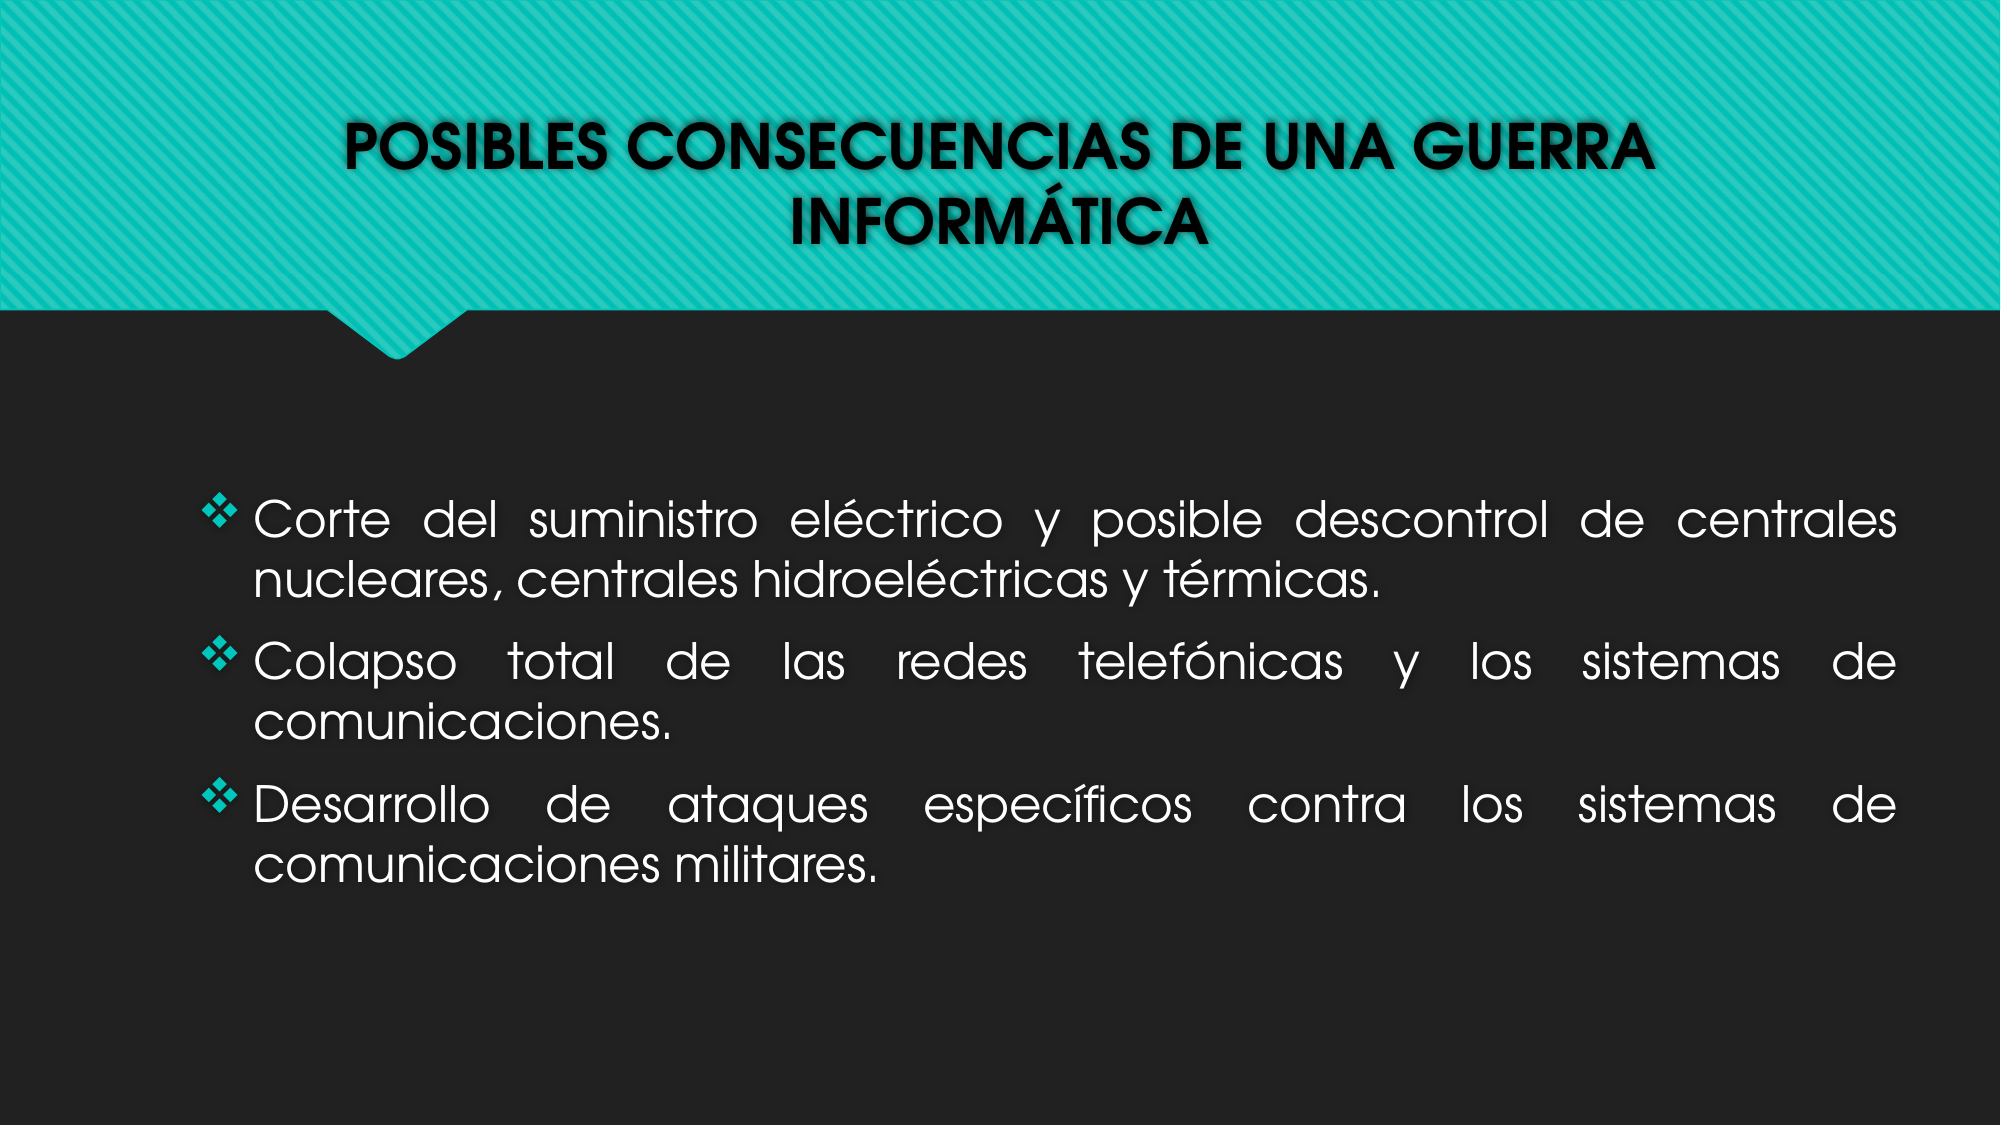

# POSIBLES CONSECUENCIAS DE UNA GUERRA INFORMÁTICA
Corte del suministro eléctrico y posible descontrol de centrales nucleares, centrales hidroeléctricas y térmicas.
Colapso total de las redes telefónicas y los sistemas de comunicaciones.
Desarrollo de ataques específicos contra los sistemas de comunicaciones militares.